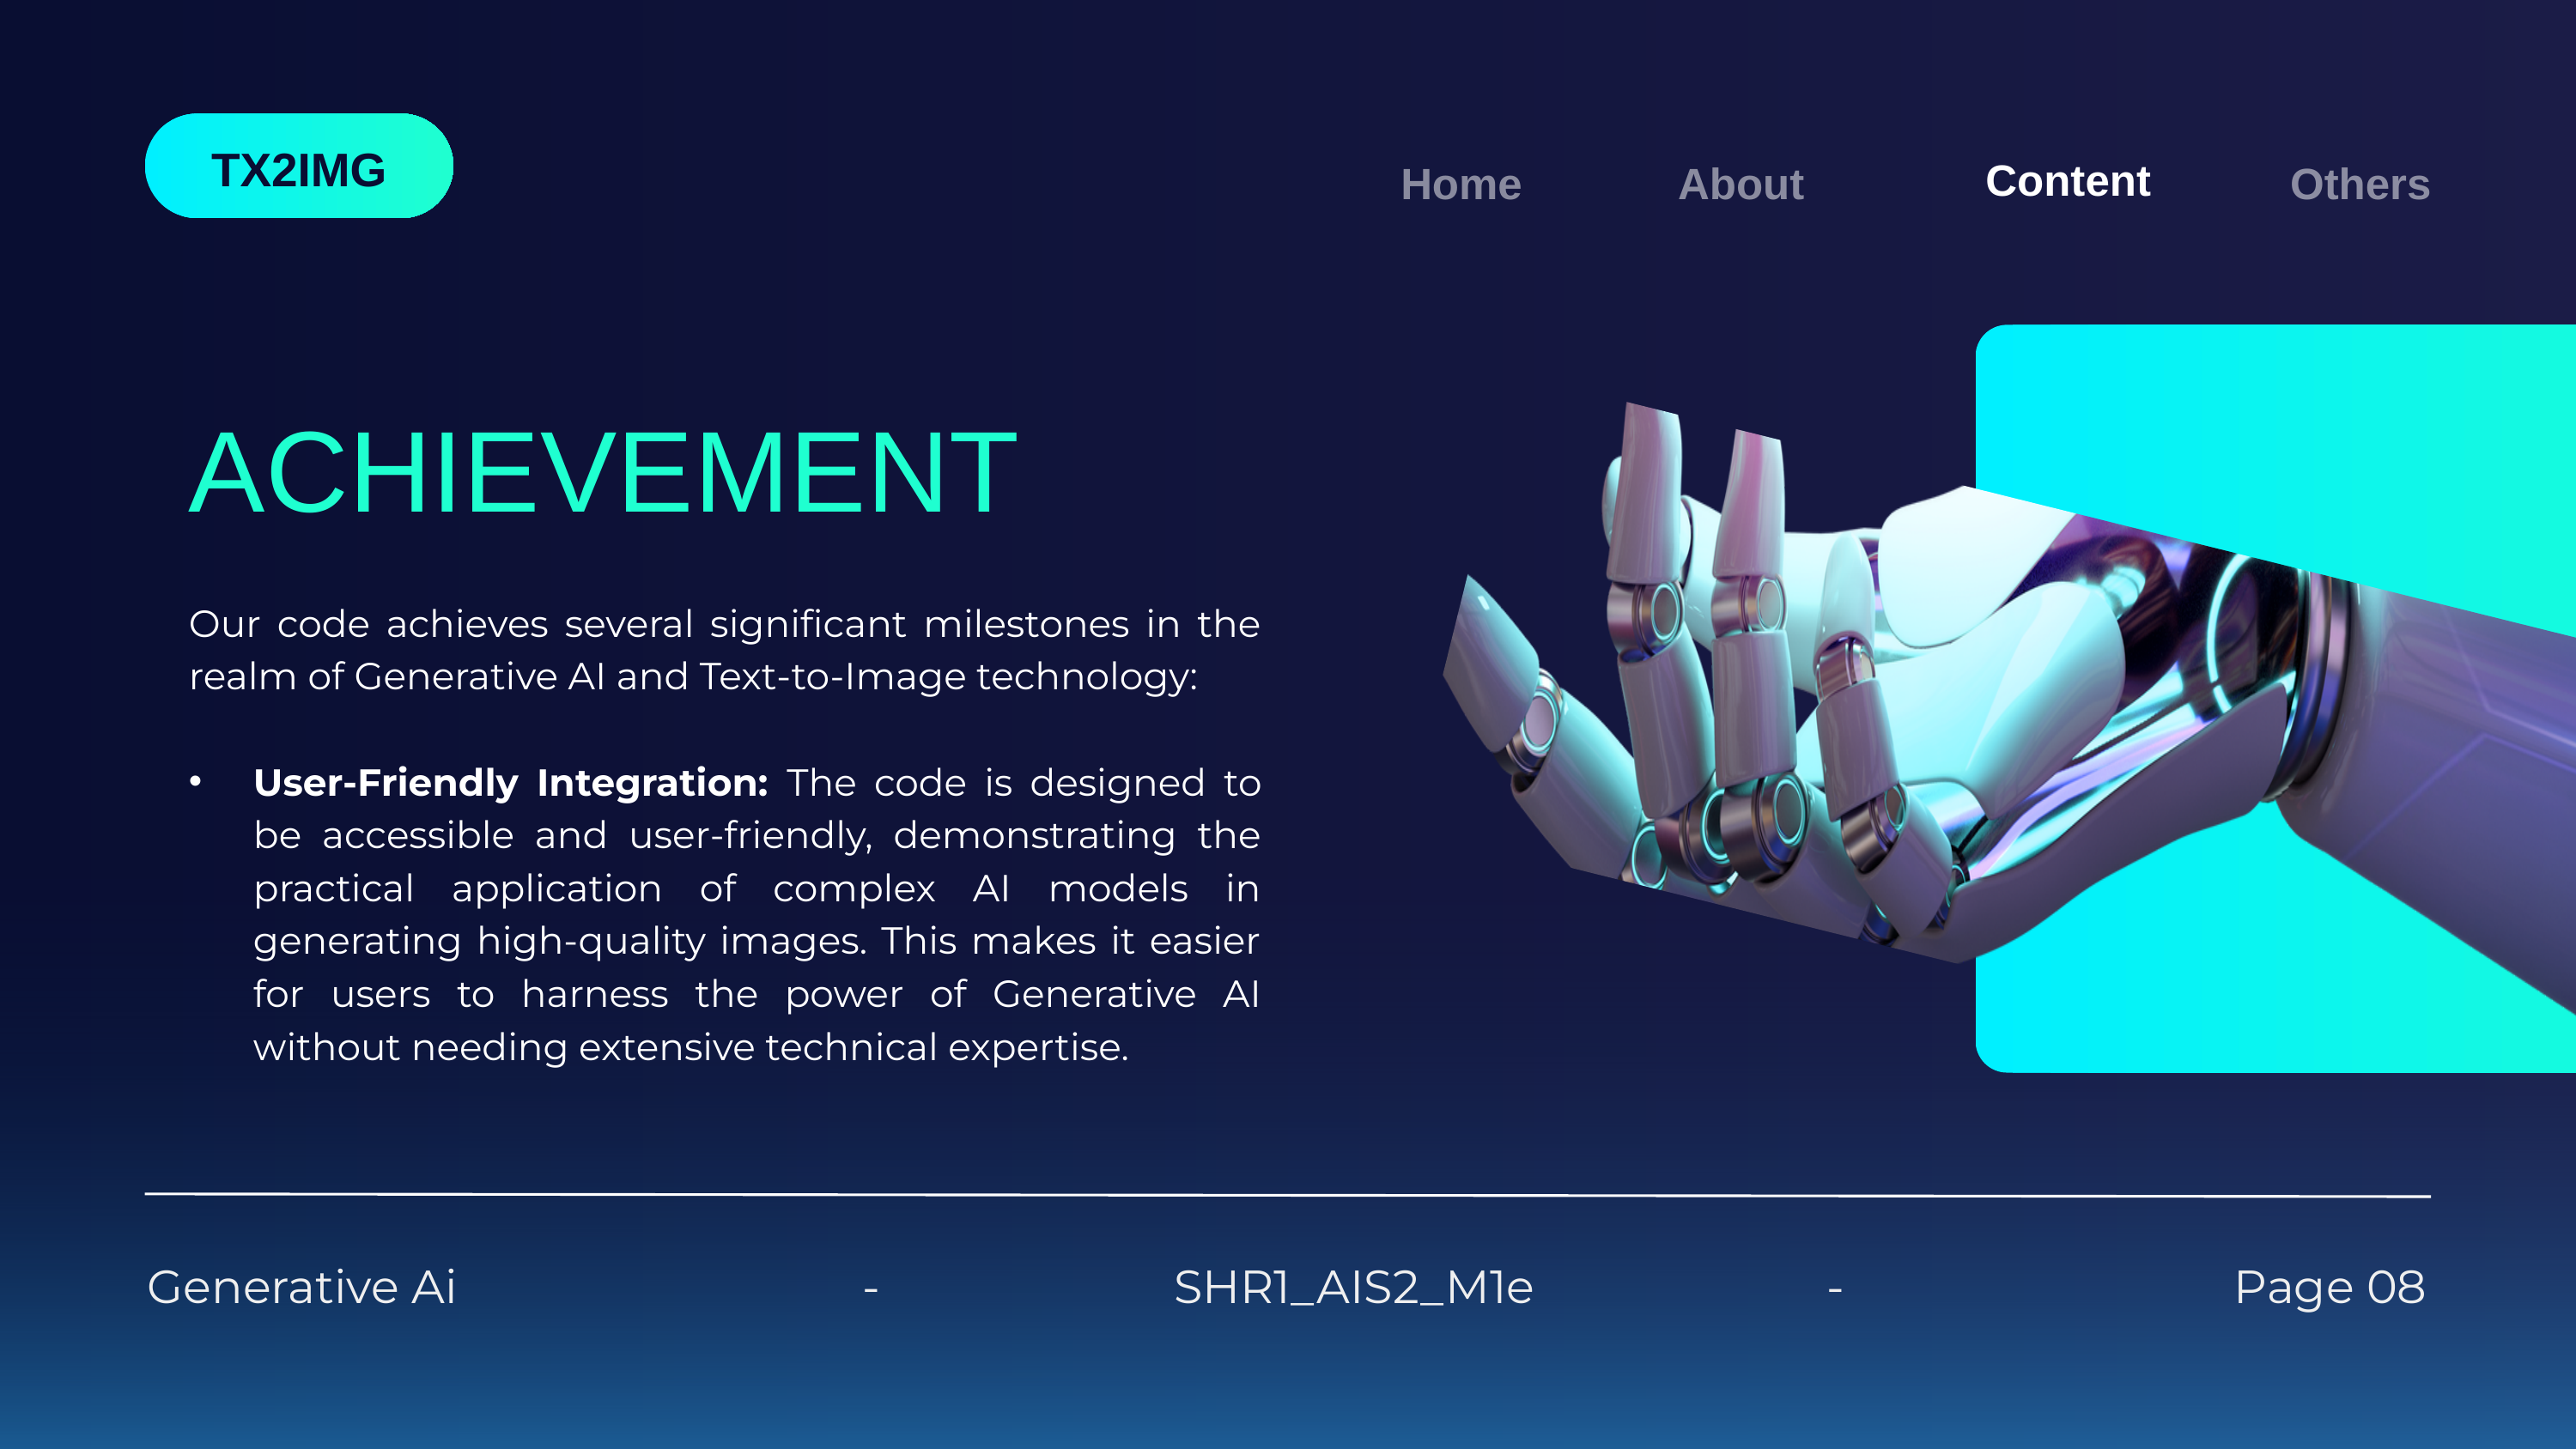

TX2IMG
Content
Home
Others
About

ACHIEVEMENT

Our code achieves several significant milestones in the realm of Generative AI and Text-to-Image technology:

User-Friendly Integration: The code is designed to be accessible and user-friendly, demonstrating the practical application of complex AI models in generating high-quality images. This makes it easier for users to harness the power of Generative AI without needing extensive technical expertise.

Generative Ai
-
SHR1_AIS2_M1e
-
Page 08